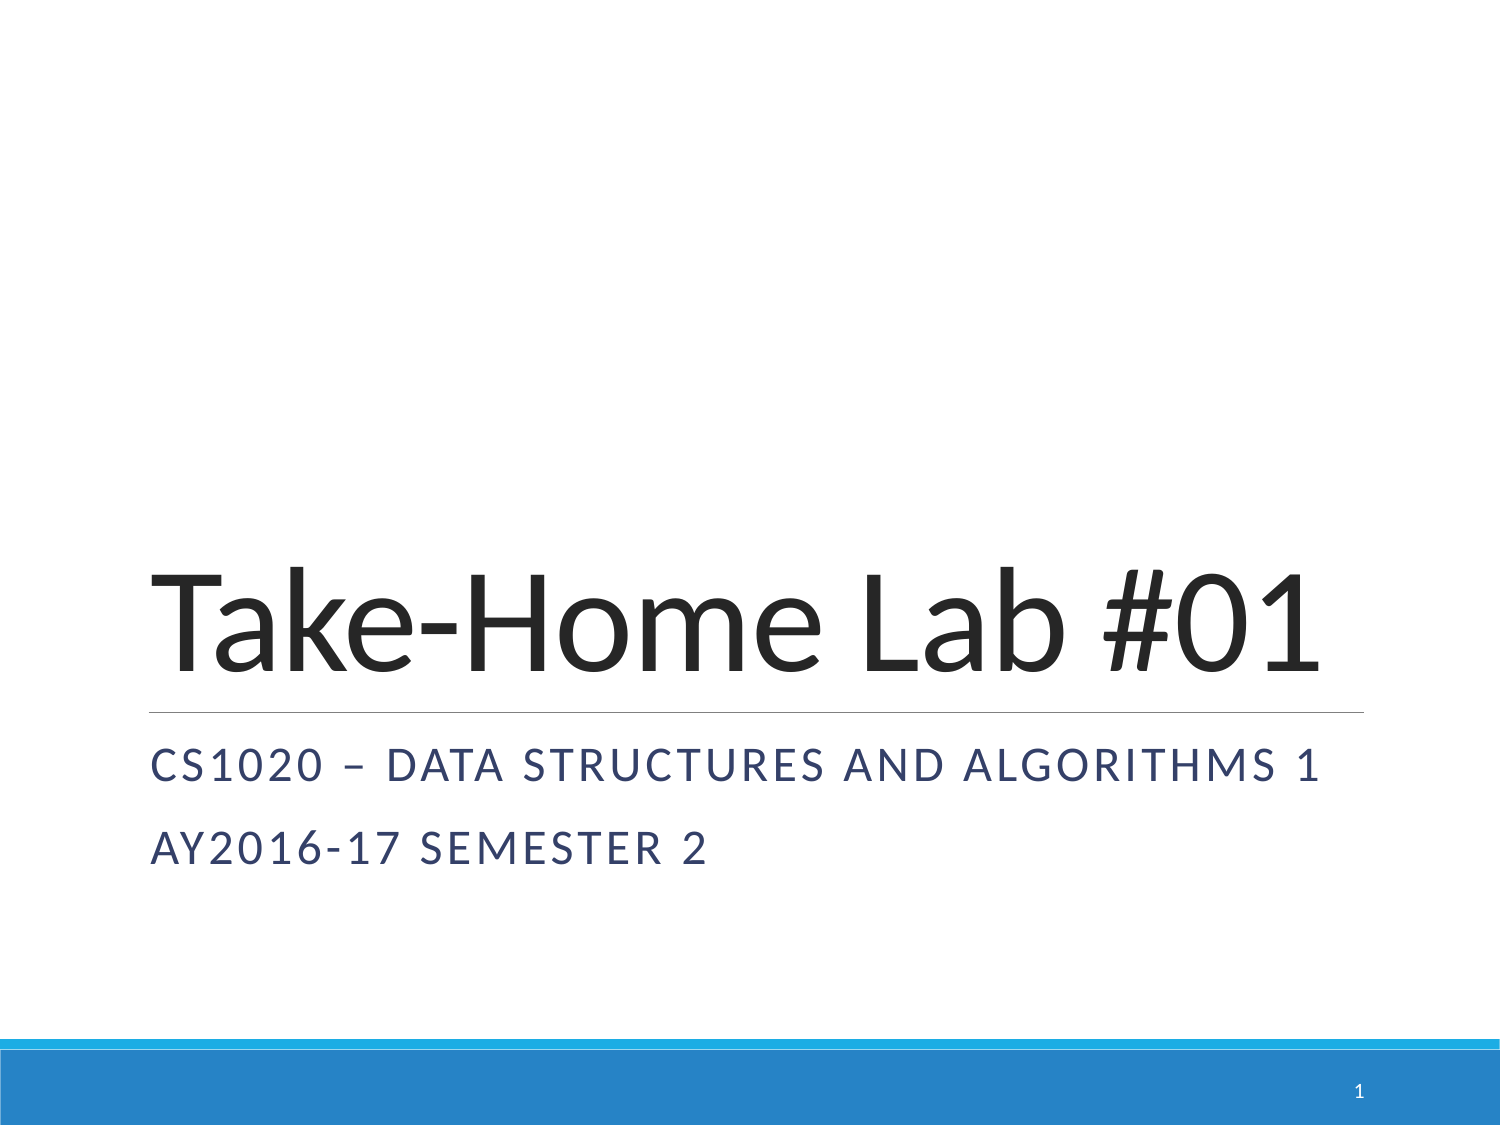

# Take-Home Lab #01
CS1020 – Data Structures And Algorithms 1
AY2016-17 Semester 2
1